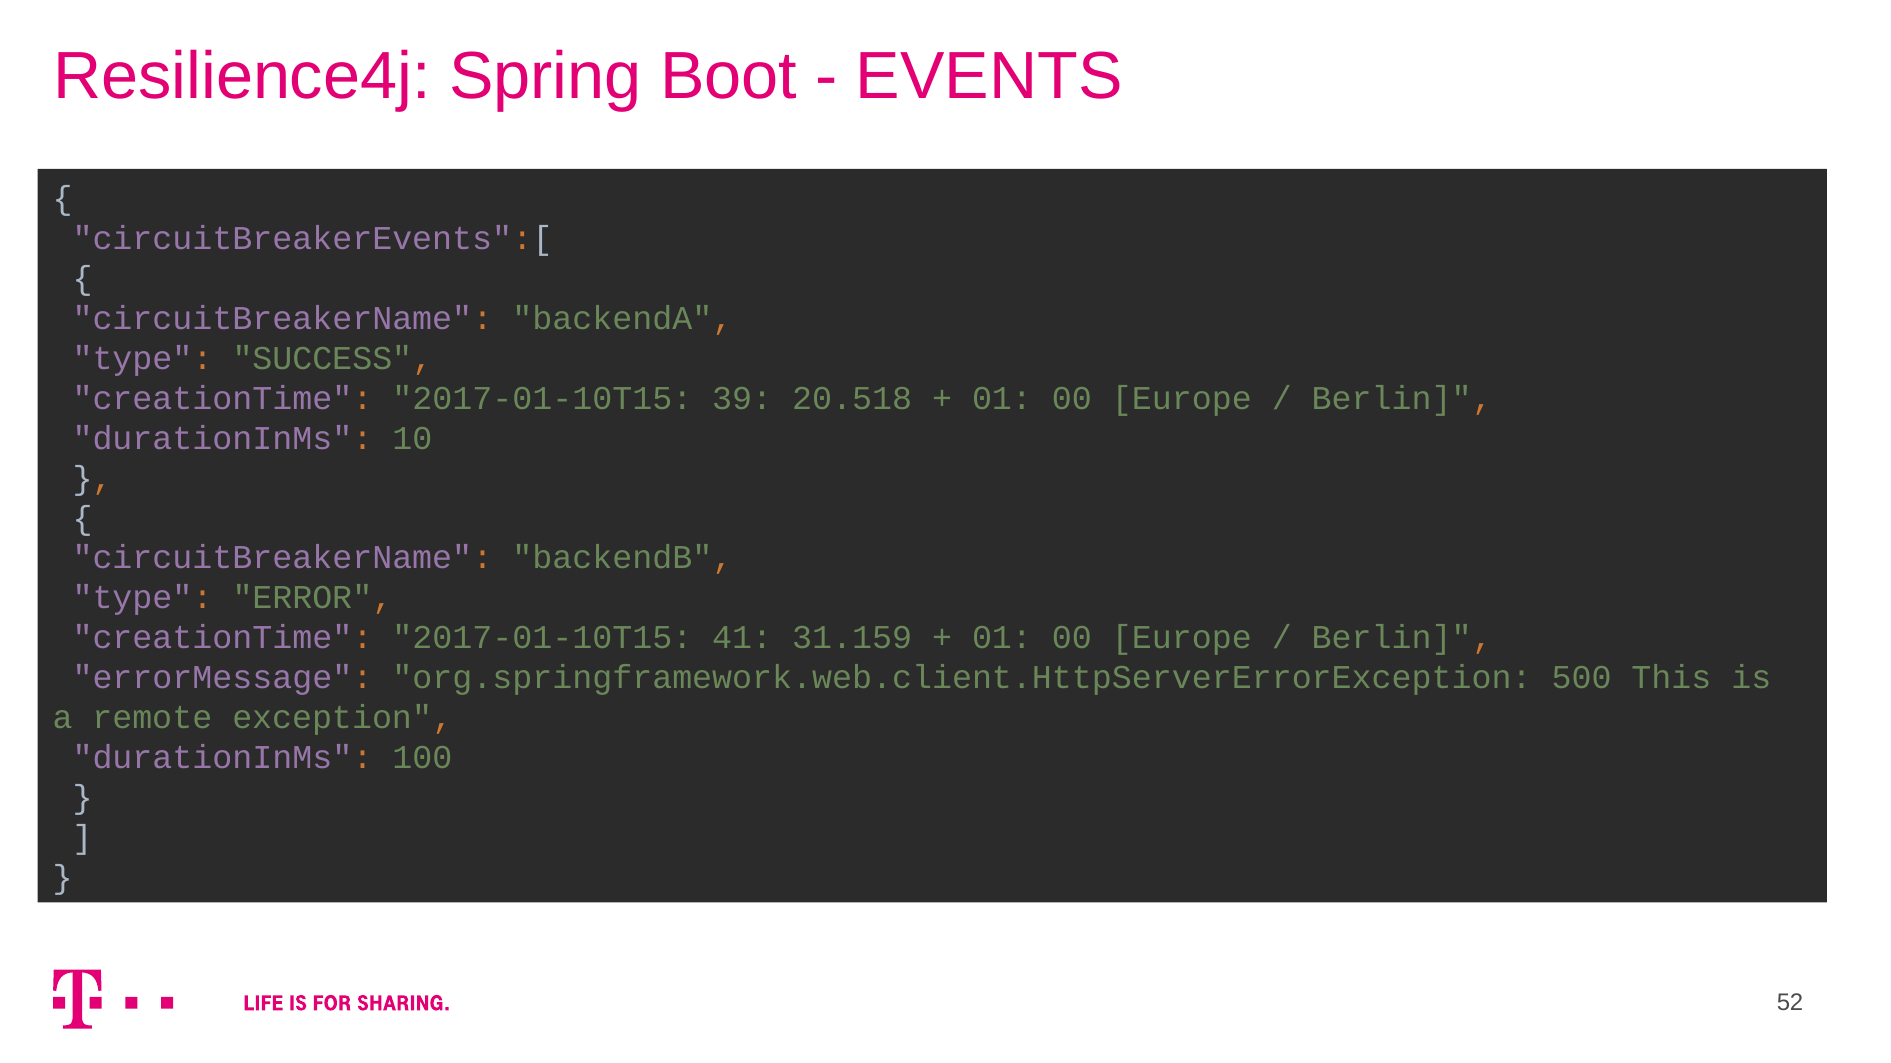

# Resilience4j: Spring Boot - EVENTS
{
 "circuitBreakerEvents":[
 {
 "circuitBreakerName": "backendA",
 "type": "SUCCESS",
 "creationTime": "2017-01-10T15: 39: 20.518 + 01: 00 [Europe / Berlin]",
 "durationInMs": 10
 },
 {
 "circuitBreakerName": "backendB",
 "type": "ERROR",
 "creationTime": "2017-01-10T15: 41: 31.159 + 01: 00 [Europe / Berlin]",
 "errorMessage": "org.springframework.web.client.HttpServerErrorException: 500 This is a remote exception",
 "durationInMs": 100
 }
 ]
}
52